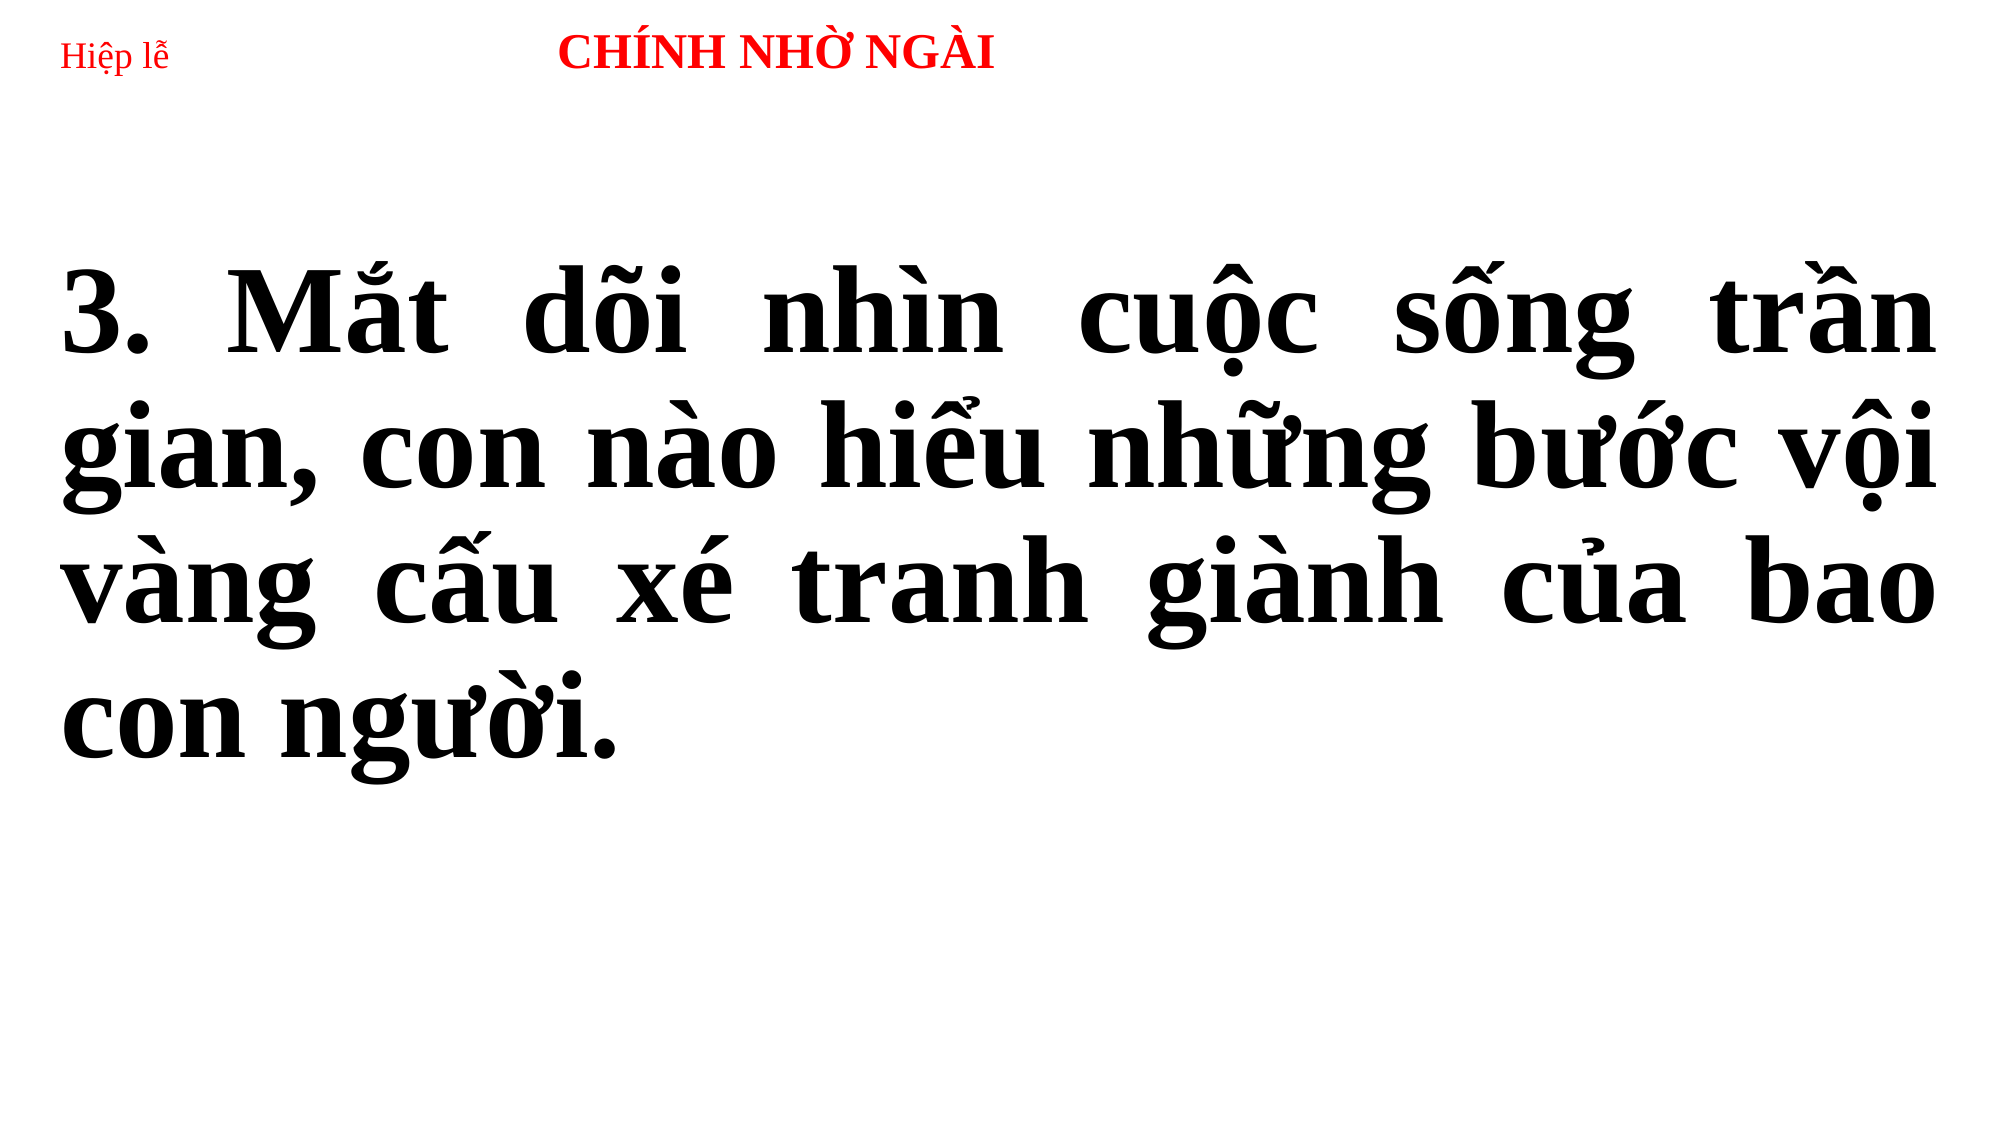

# Hiệp lễ                        	     CHÍNH NHỜ NGÀI
3. Mắt dõi nhìn cuộc sống trần gian, con nào hiểu những bước vội vàng cấu xé tranh giành của bao con người.